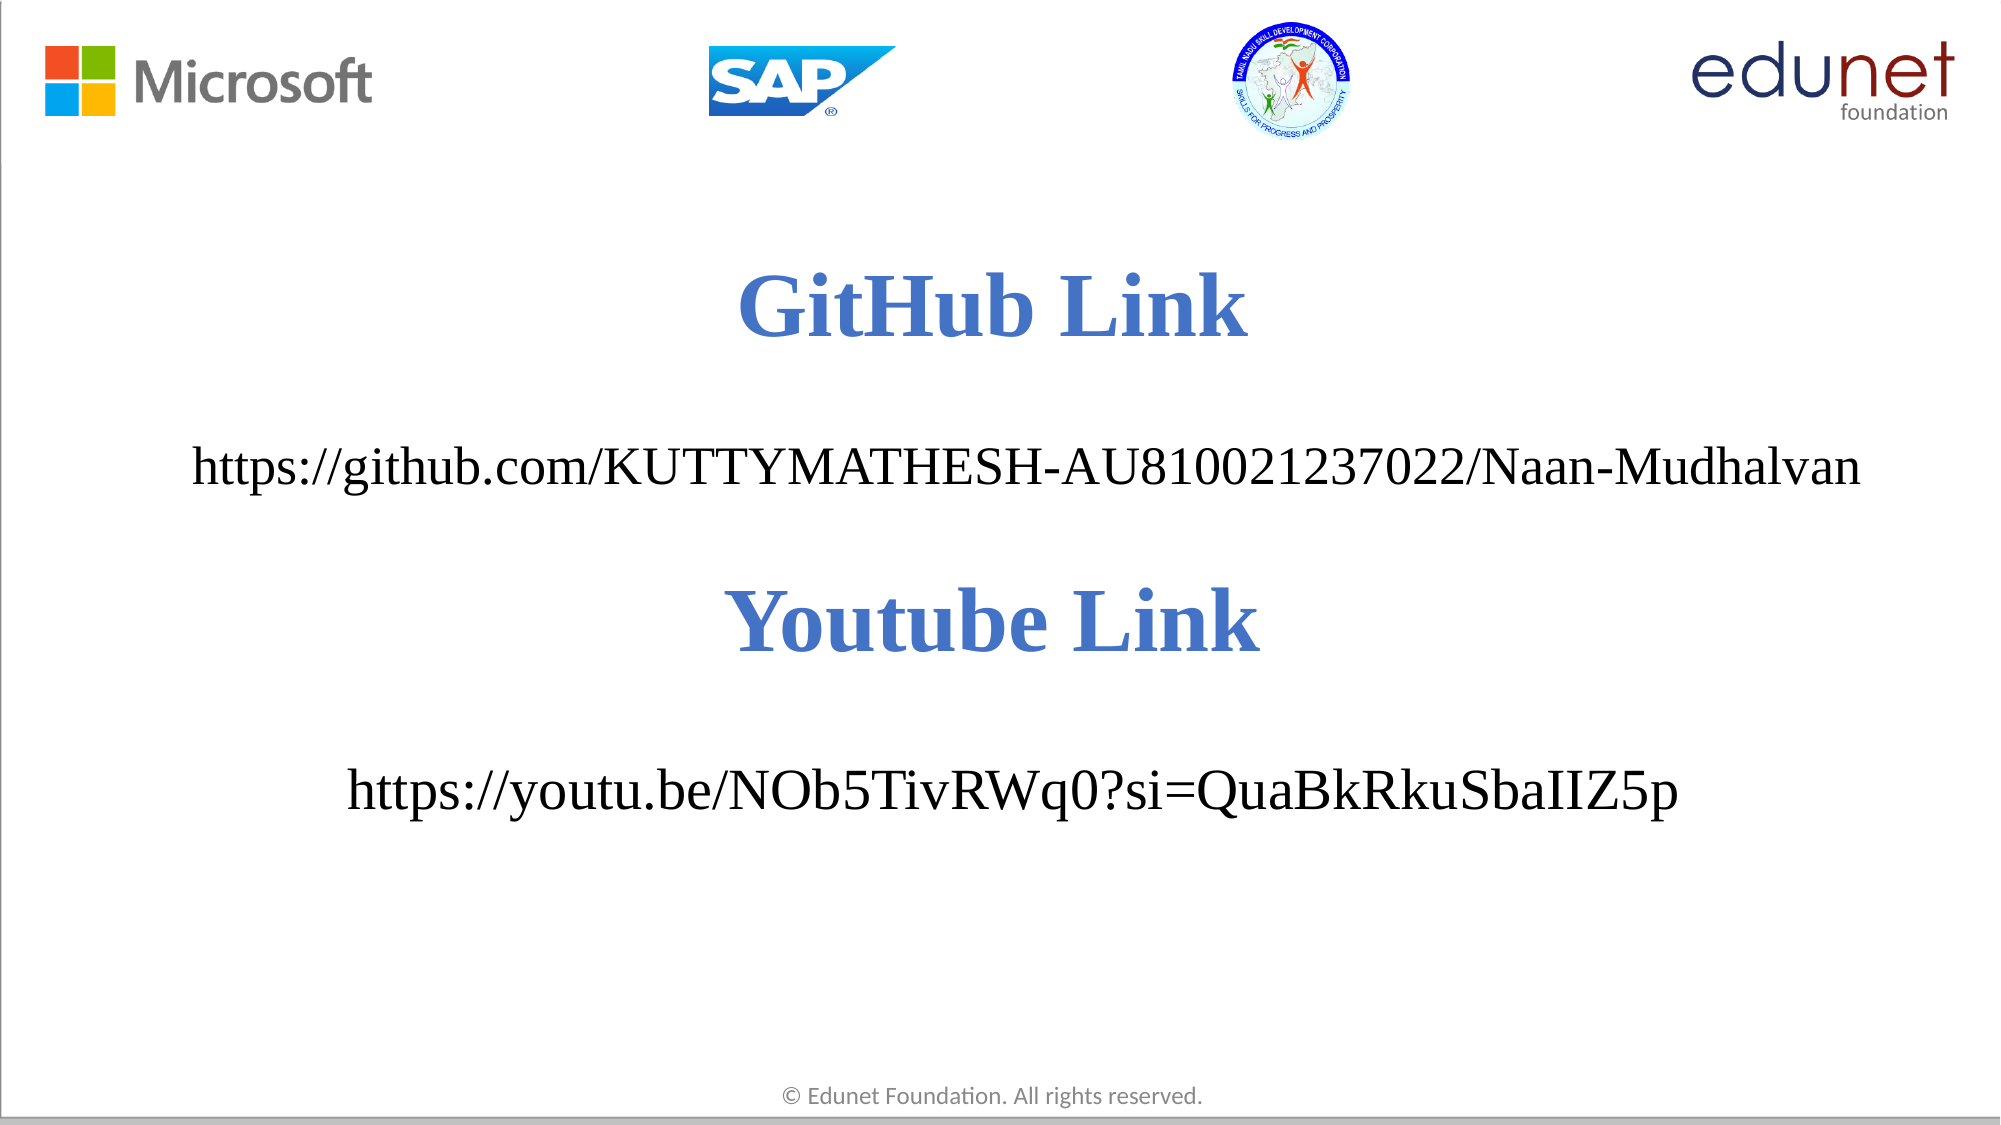

# GitHub Link
https://github.com/KUTTYMATHESH-AU810021237022/Naan-Mudhalvan
Youtube Link
https://youtu.be/NOb5TivRWq0?si=QuaBkRkuSbaIIZ5p
© Edunet Foundation. All rights reserved.